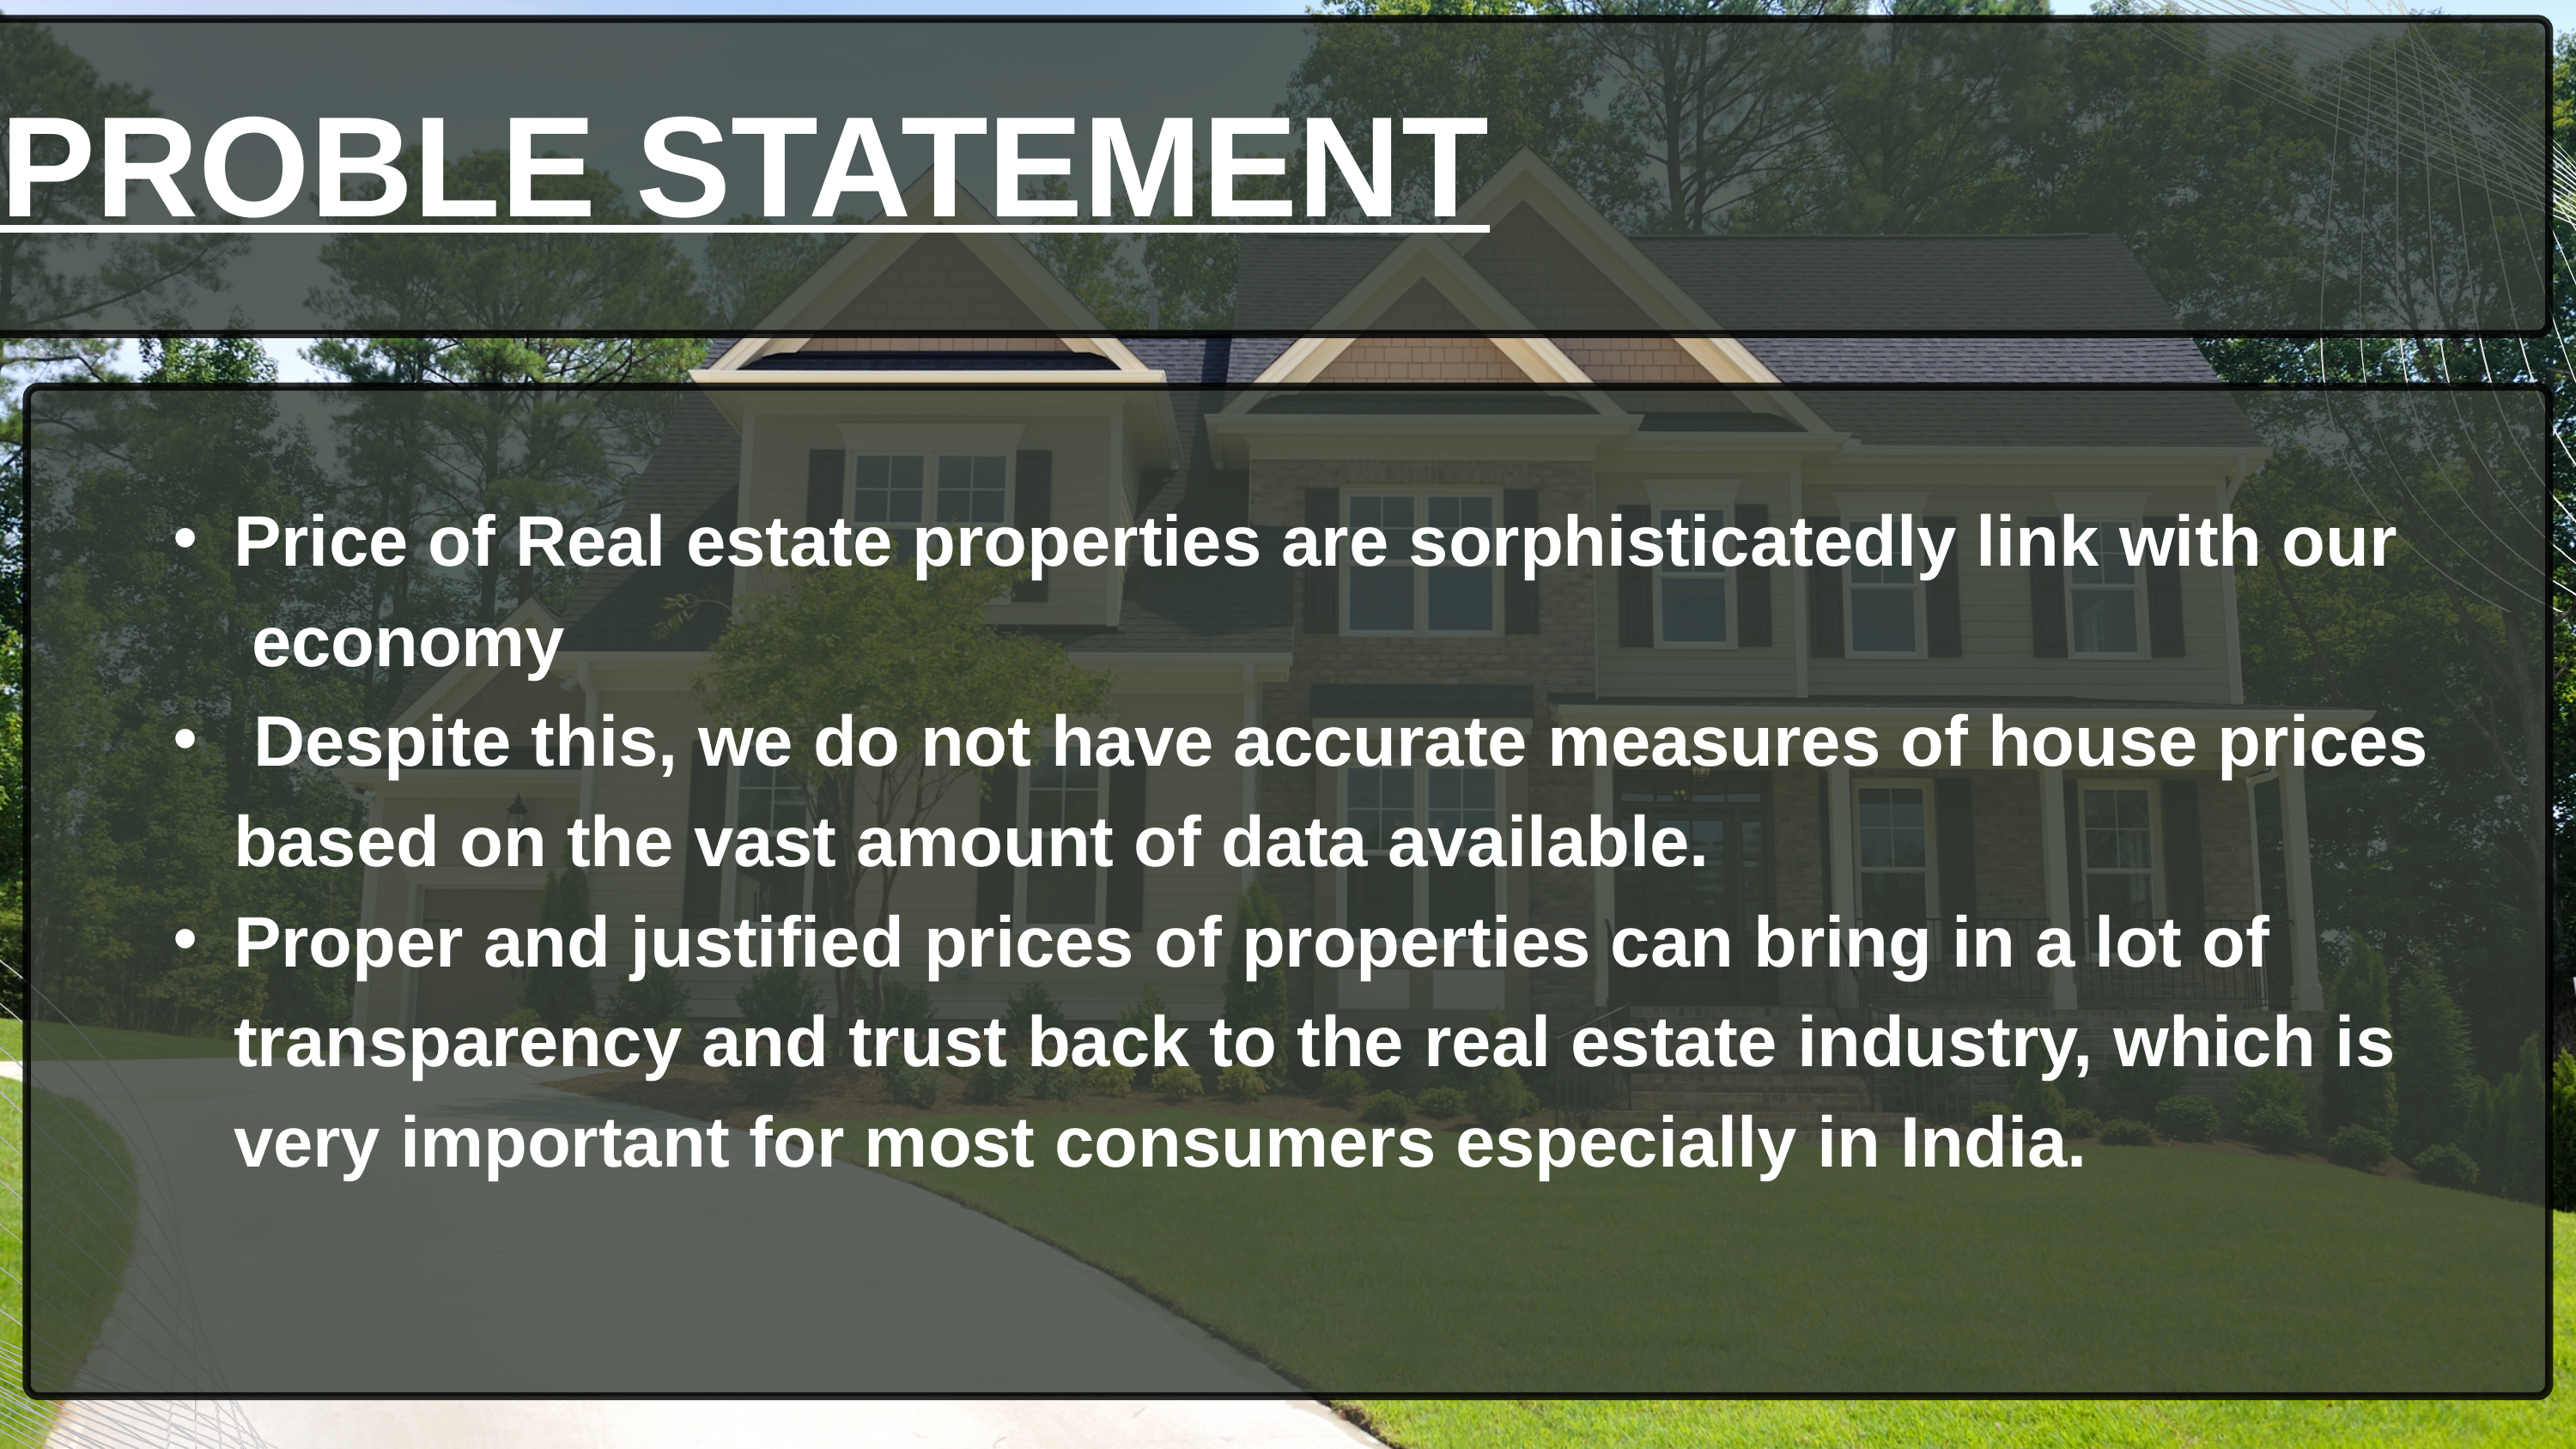

PROBLE STATEMENT

Price of Real estate properties are sorphisticatedly link with our
       economy
 Despite this, we do not have accurate measures of house prices based on the vast amount of data available.
Proper and justified prices of properties can bring in a lot of transparency and trust back to the real estate industry, which is very important for most consumers especially in India.